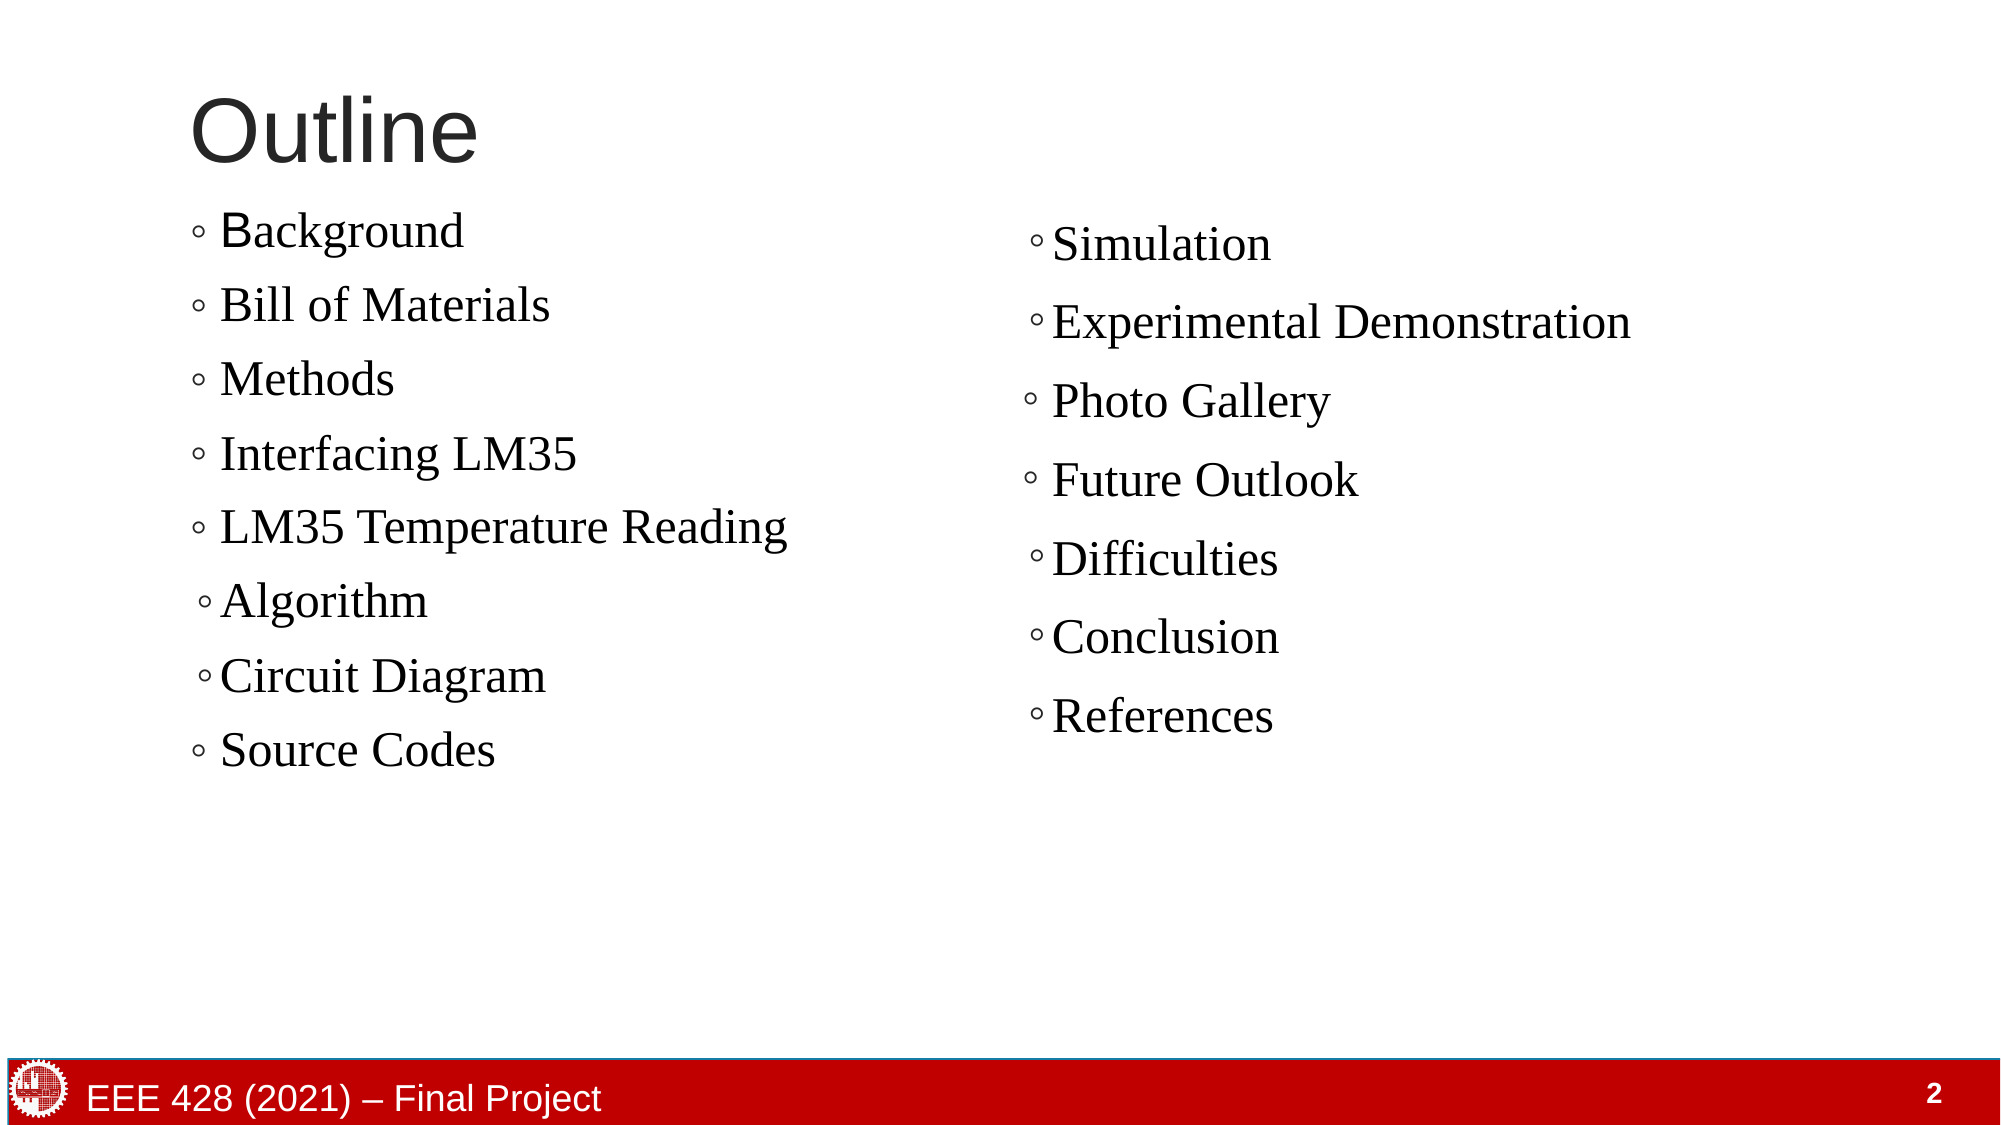

# Outline
Background
Bill of Materials
Methods
Interfacing LM35
LM35 Temperature Reading
Algorithm
Circuit Diagram
Source Codes
Simulation
Experimental Demonstration
Photo Gallery
Future Outlook
Difficulties
Conclusion
References
EEE 428 (2021) – Final Project
2